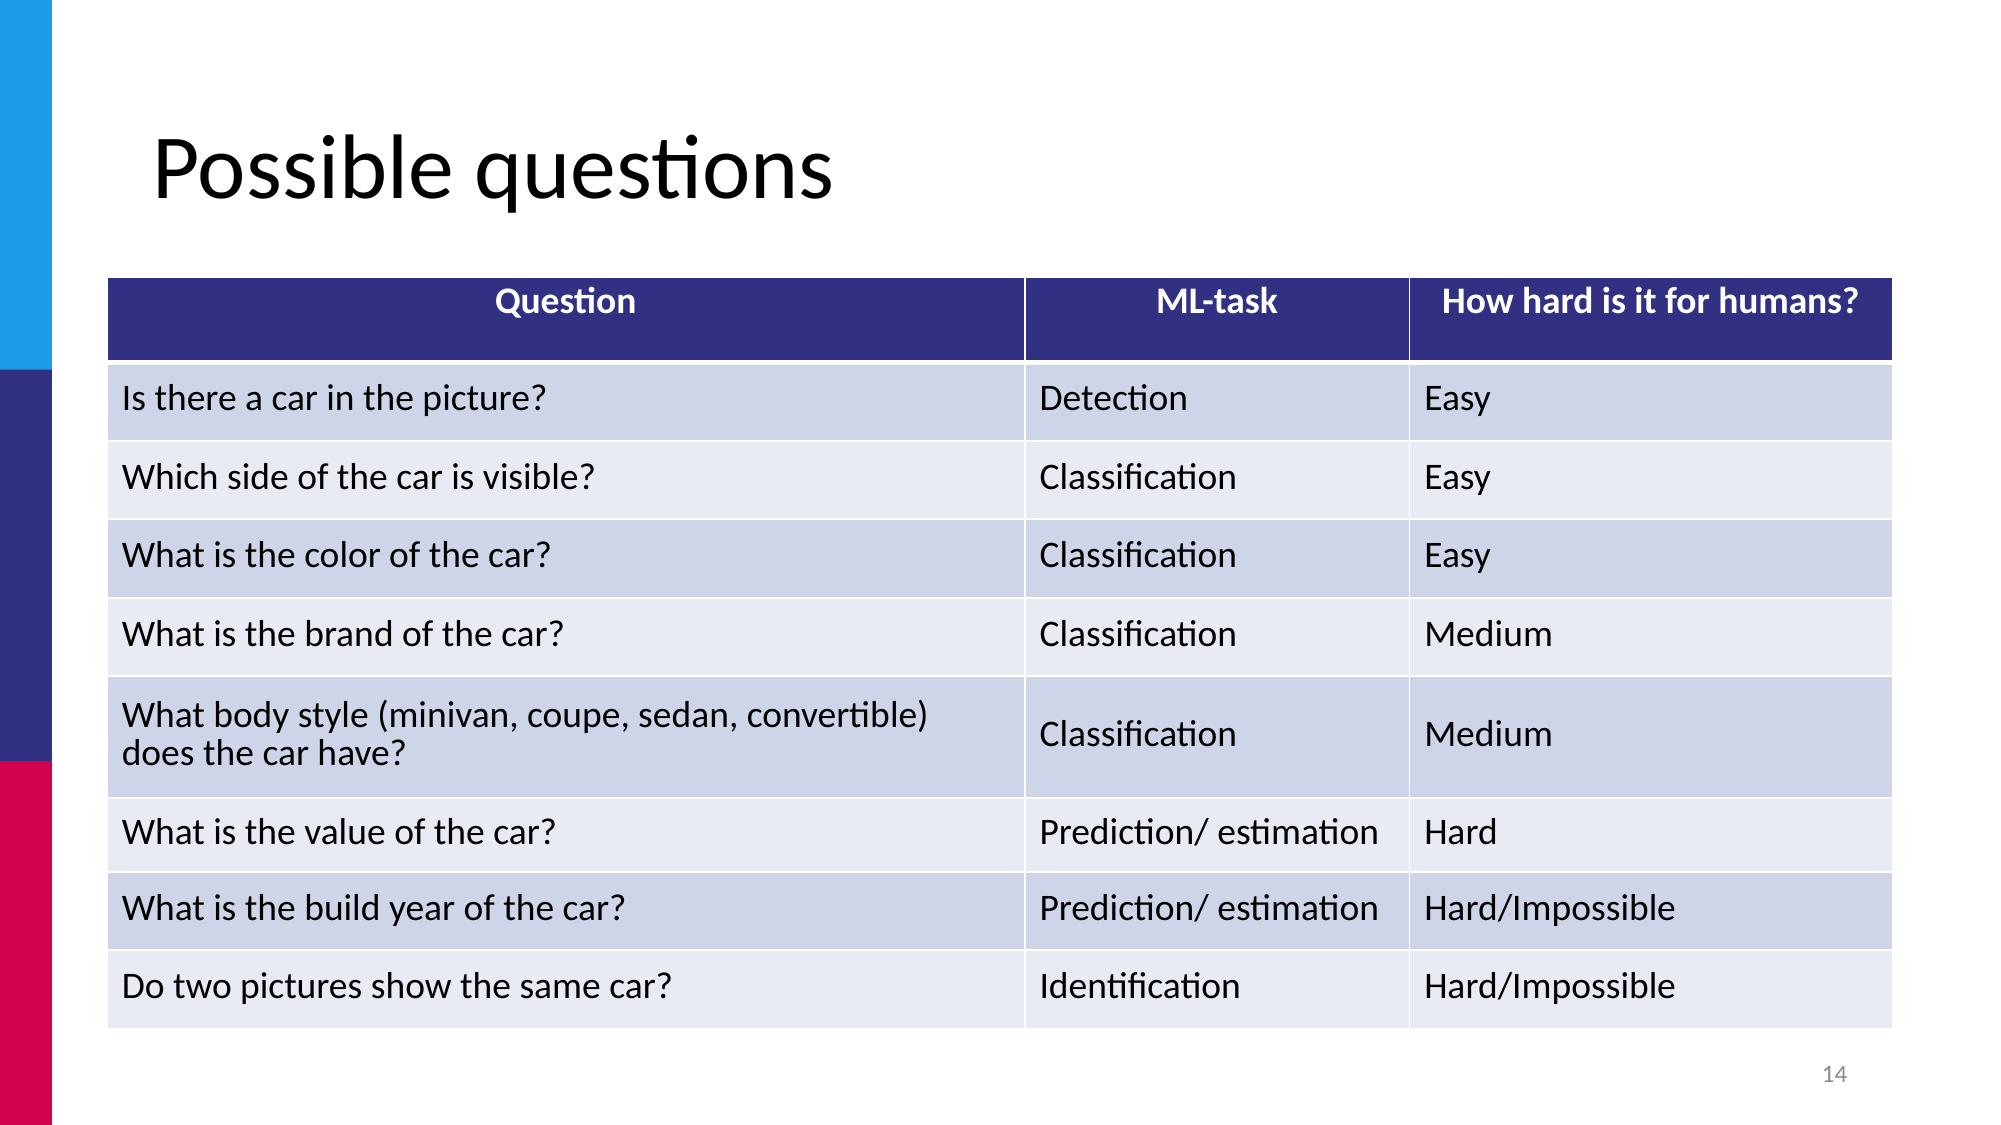

# Possible questions
| Question | ML-task | How hard is it for humans? |
| --- | --- | --- |
| Is there a car in the picture? | Detection | Easy |
| Which side of the car is visible? | Classification | Easy |
| What is the color of the car? | Classification | Easy |
| What is the brand of the car? | Classification | Medium |
| What body style (minivan, coupe, sedan, convertible) does the car have? | Classification | Medium |
| What is the value of the car? | Prediction/ estimation | Hard |
| What is the build year of the car? | Prediction/ estimation | Hard/Impossible |
| Do two pictures show the same car? | Identification | Hard/Impossible |
14